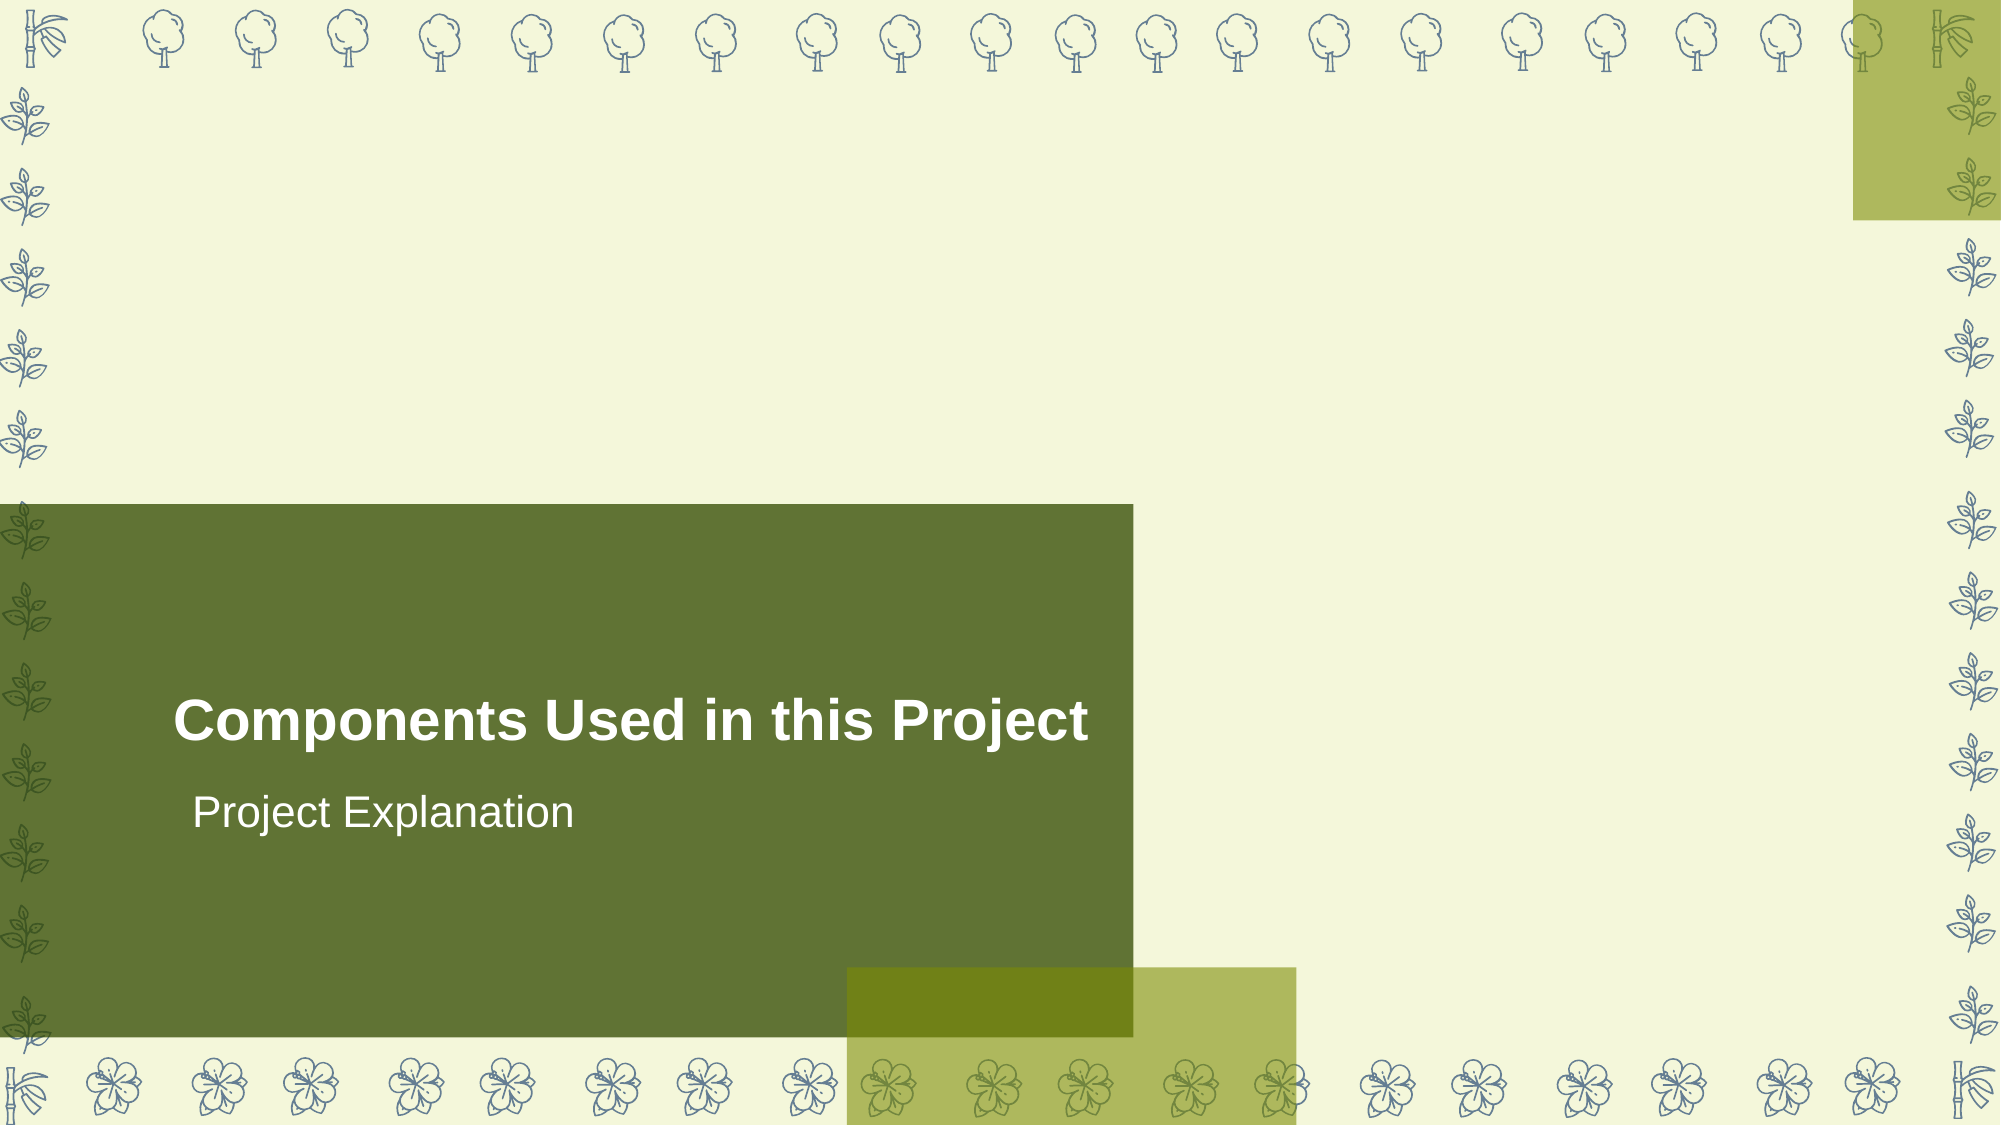

# Components Used in this Project
Project Explanation